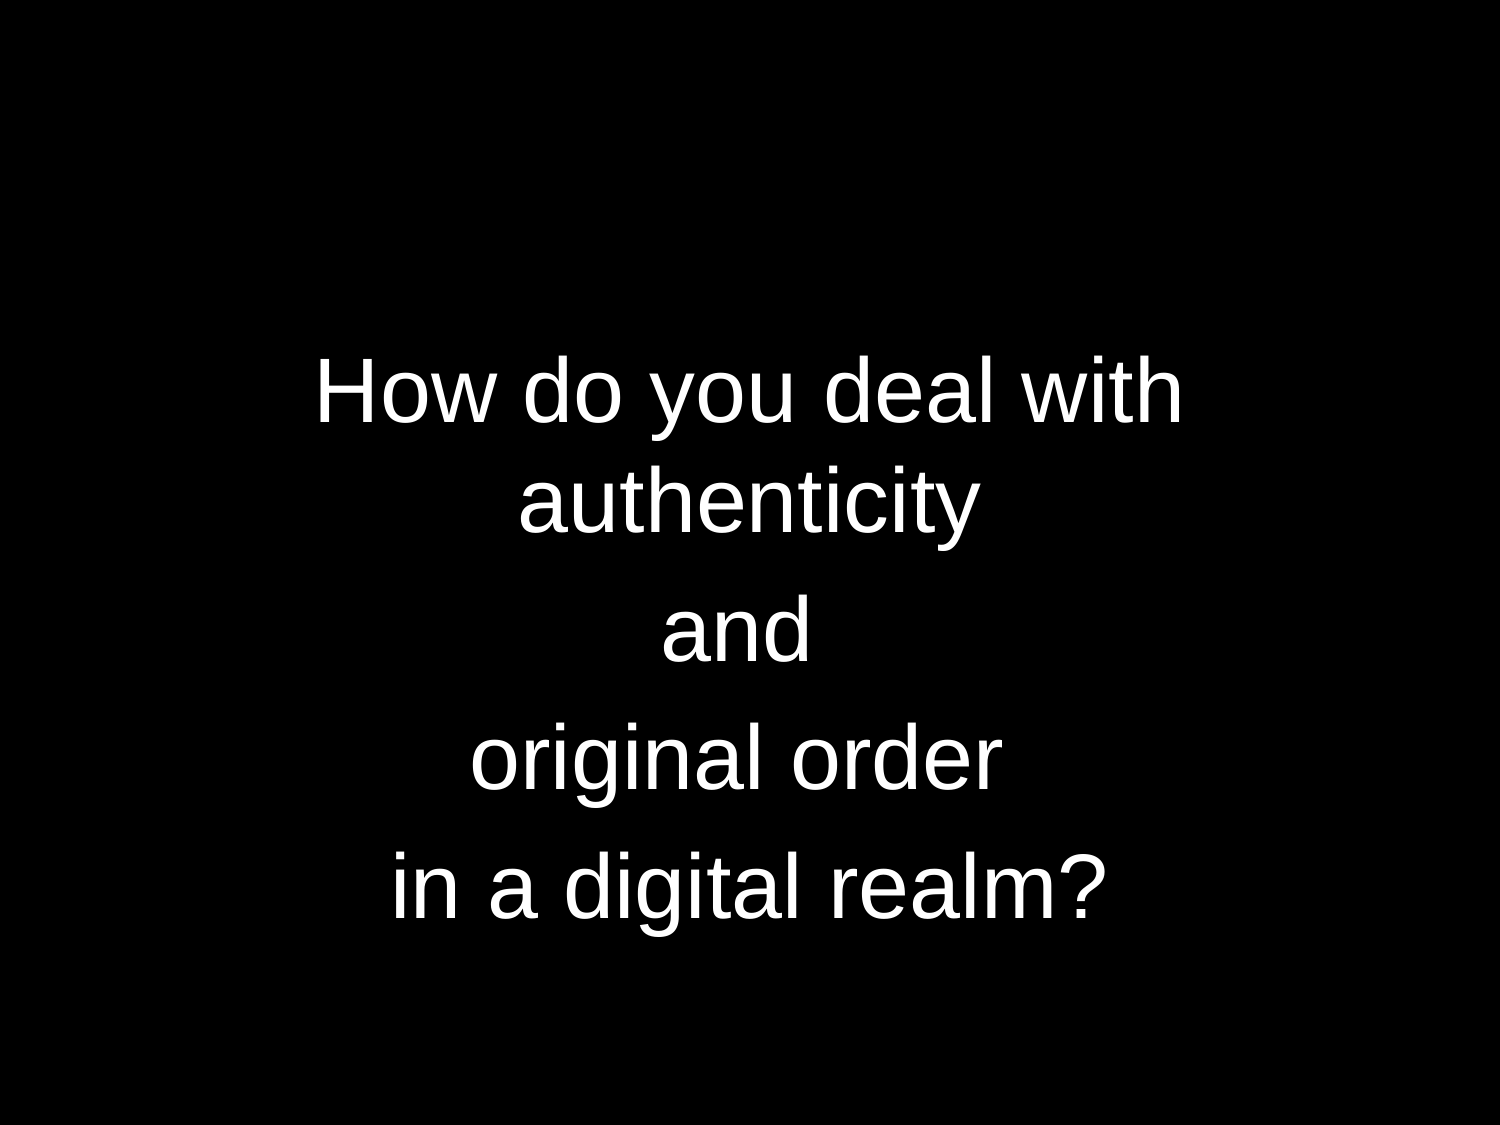

#
How do you deal with authenticity
and
original order
in a digital realm?